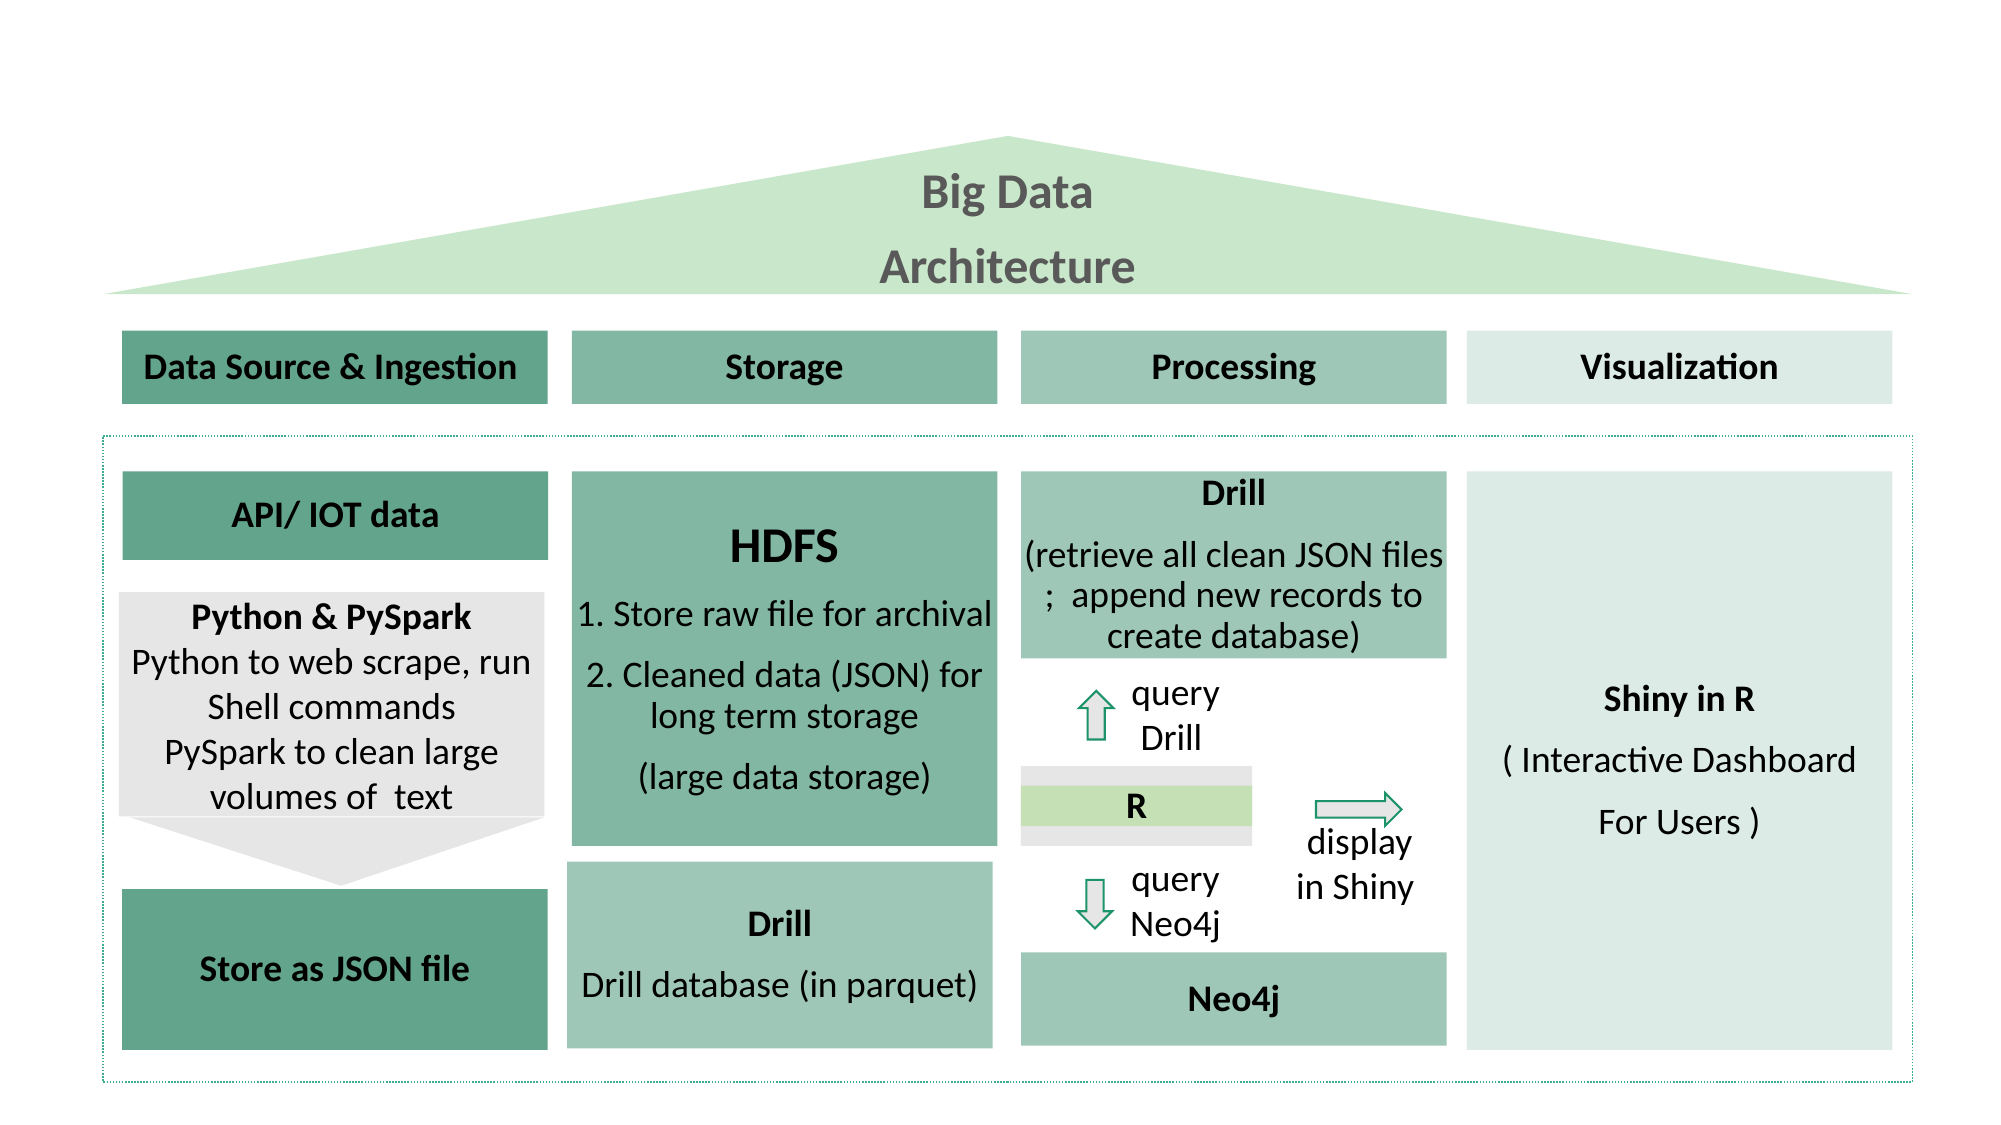

Data Source & Ingestion

Storage

Processing

Visualization

Drill
(retrieve all clean JSON files ;  append new records to create database)

HDFS
1. Store raw file for archival
2. Cleaned data (JSON) for long term storage
(large data storage)

Shiny in R
( Interactive Dashboard
For Users )

API/ IOT data

Store as JSON file

Neo4j
Big Data
Architecture
Python & PySpark
Python to web scrape, run Shell commands
PySpark to clean large volumes of  text

query Drill

R

display in Shiny
query Neo4j

Drill
Drill database (in parquet)